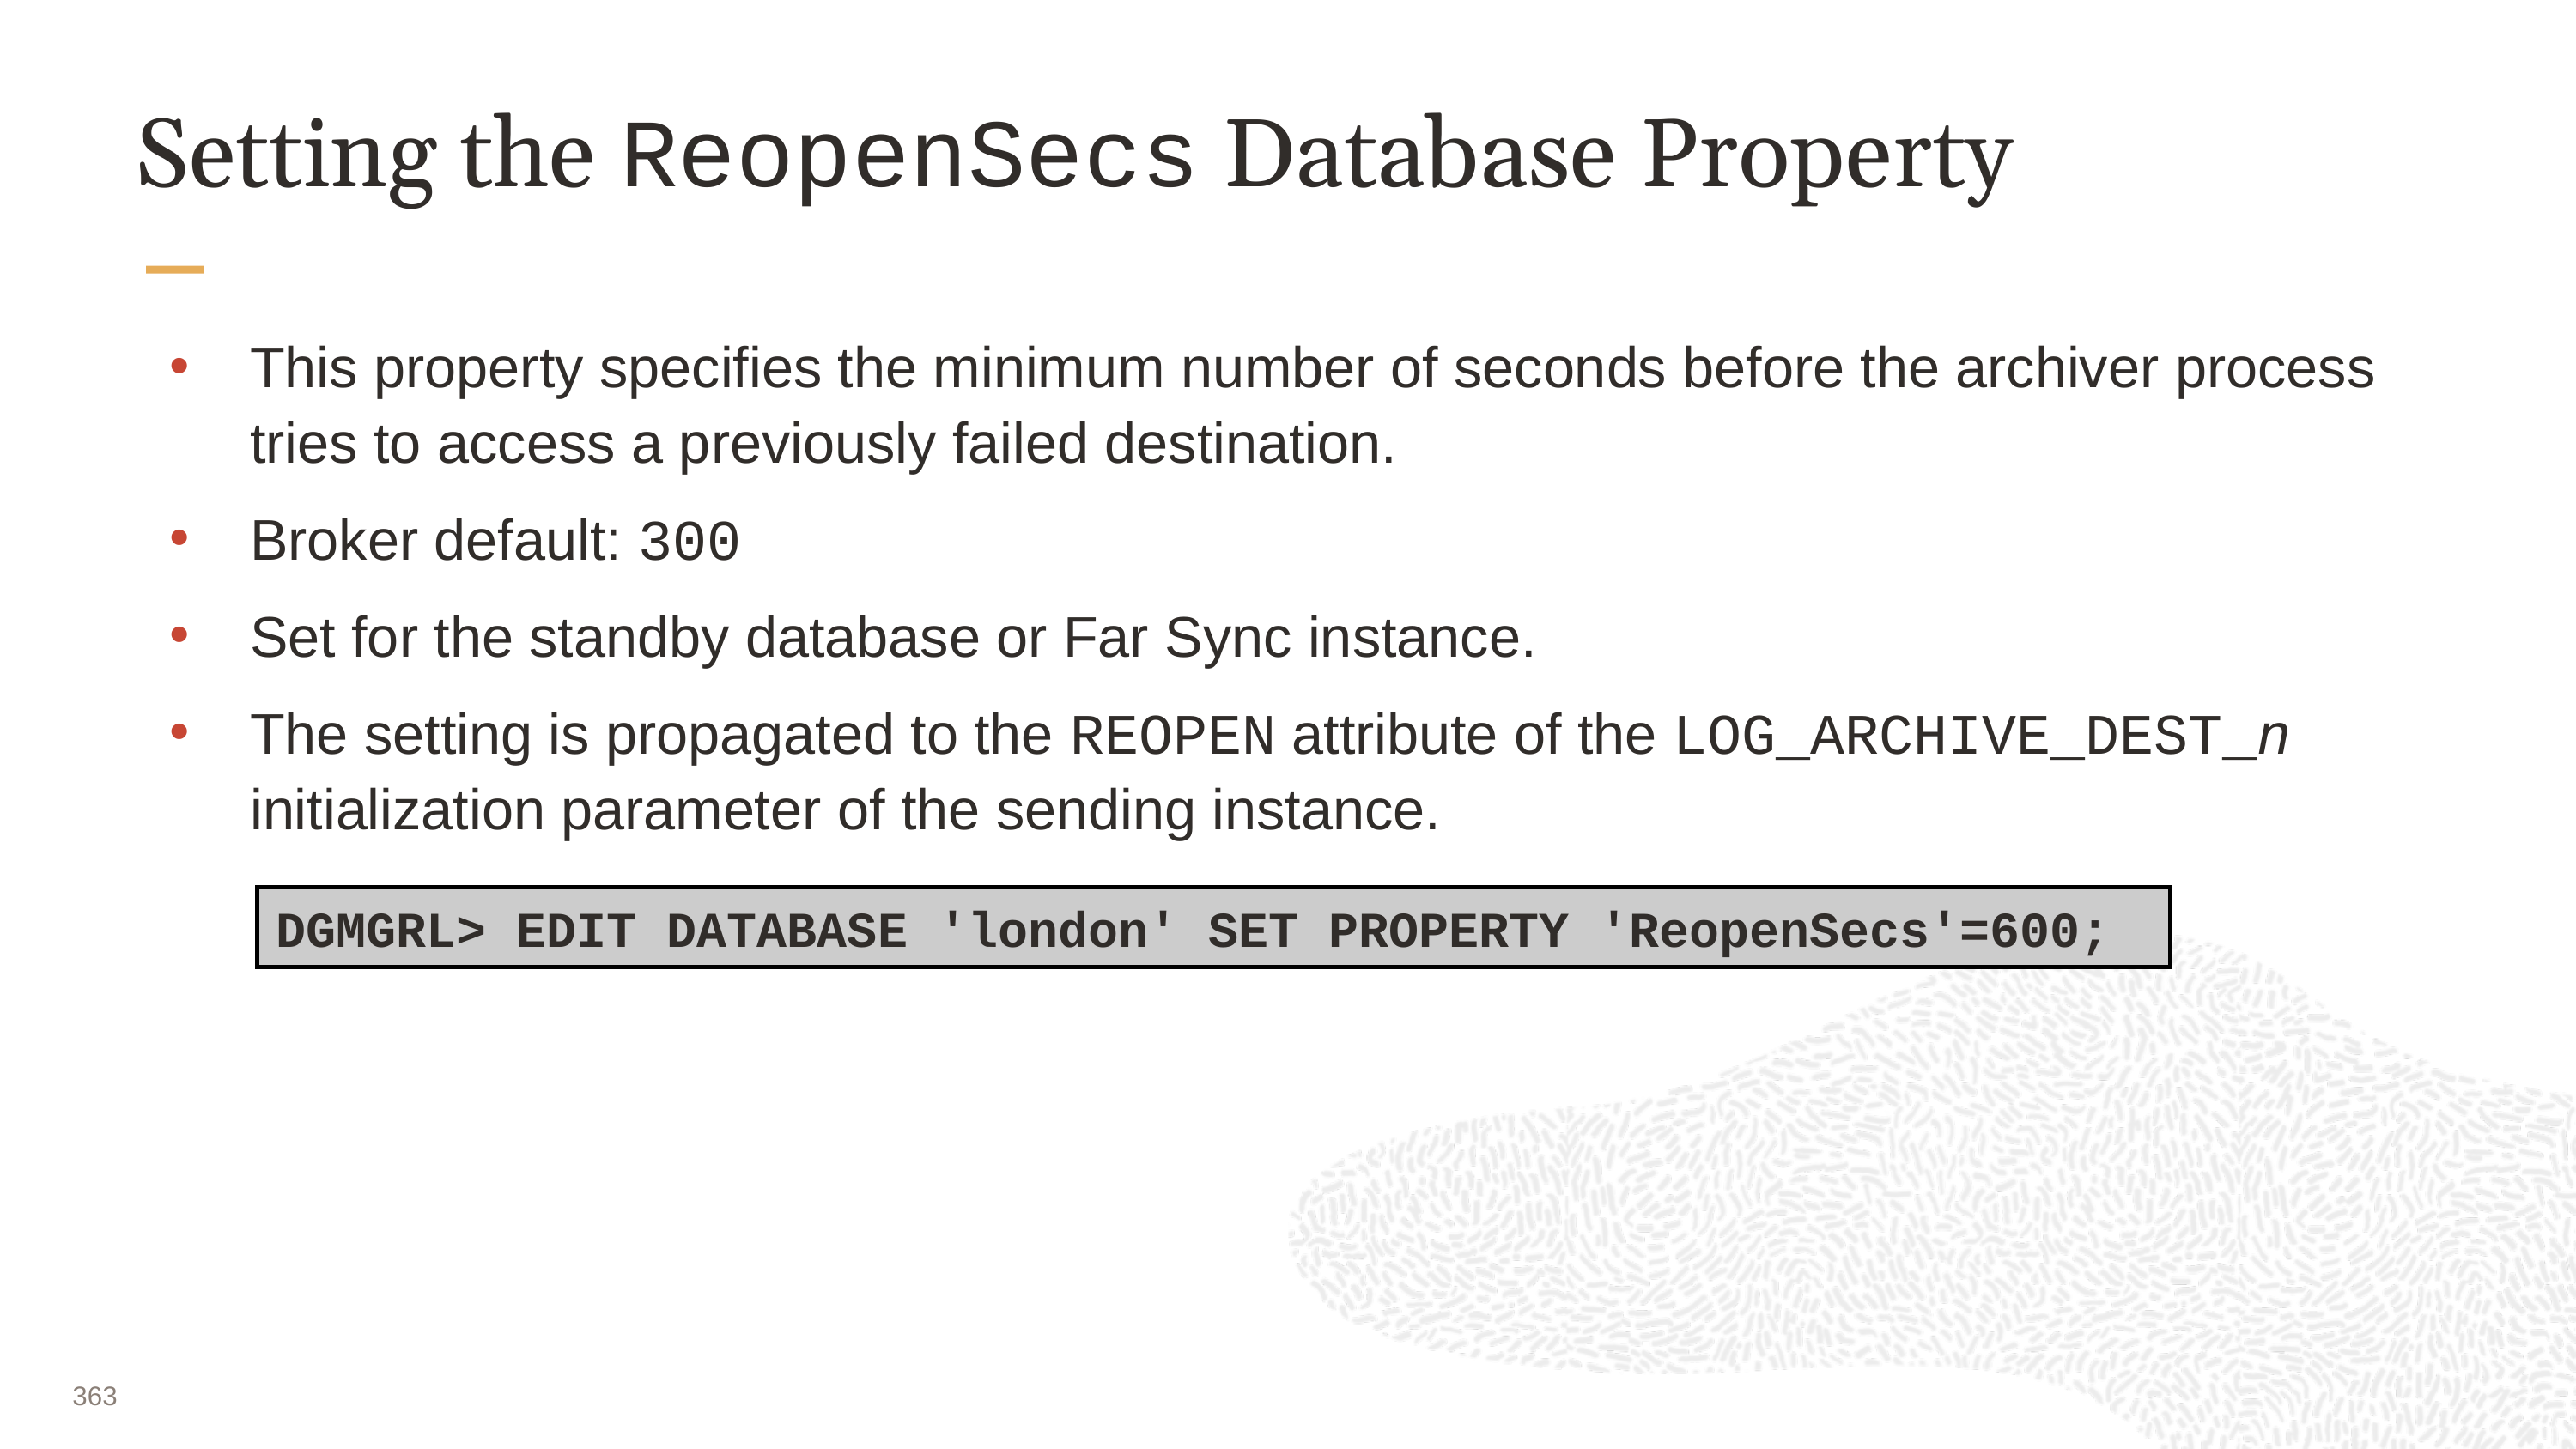

# Setting the ReopenSecs Database Property
This property specifies the minimum number of seconds before the archiver process tries to access a previously failed destination.
Broker default: 300
Set for the standby database or Far Sync instance.
The setting is propagated to the REOPEN attribute of the LOG_ARCHIVE_DEST_n initialization parameter of the sending instance.
DGMGRL> EDIT DATABASE 'london' SET PROPERTY 'ReopenSecs'=600;